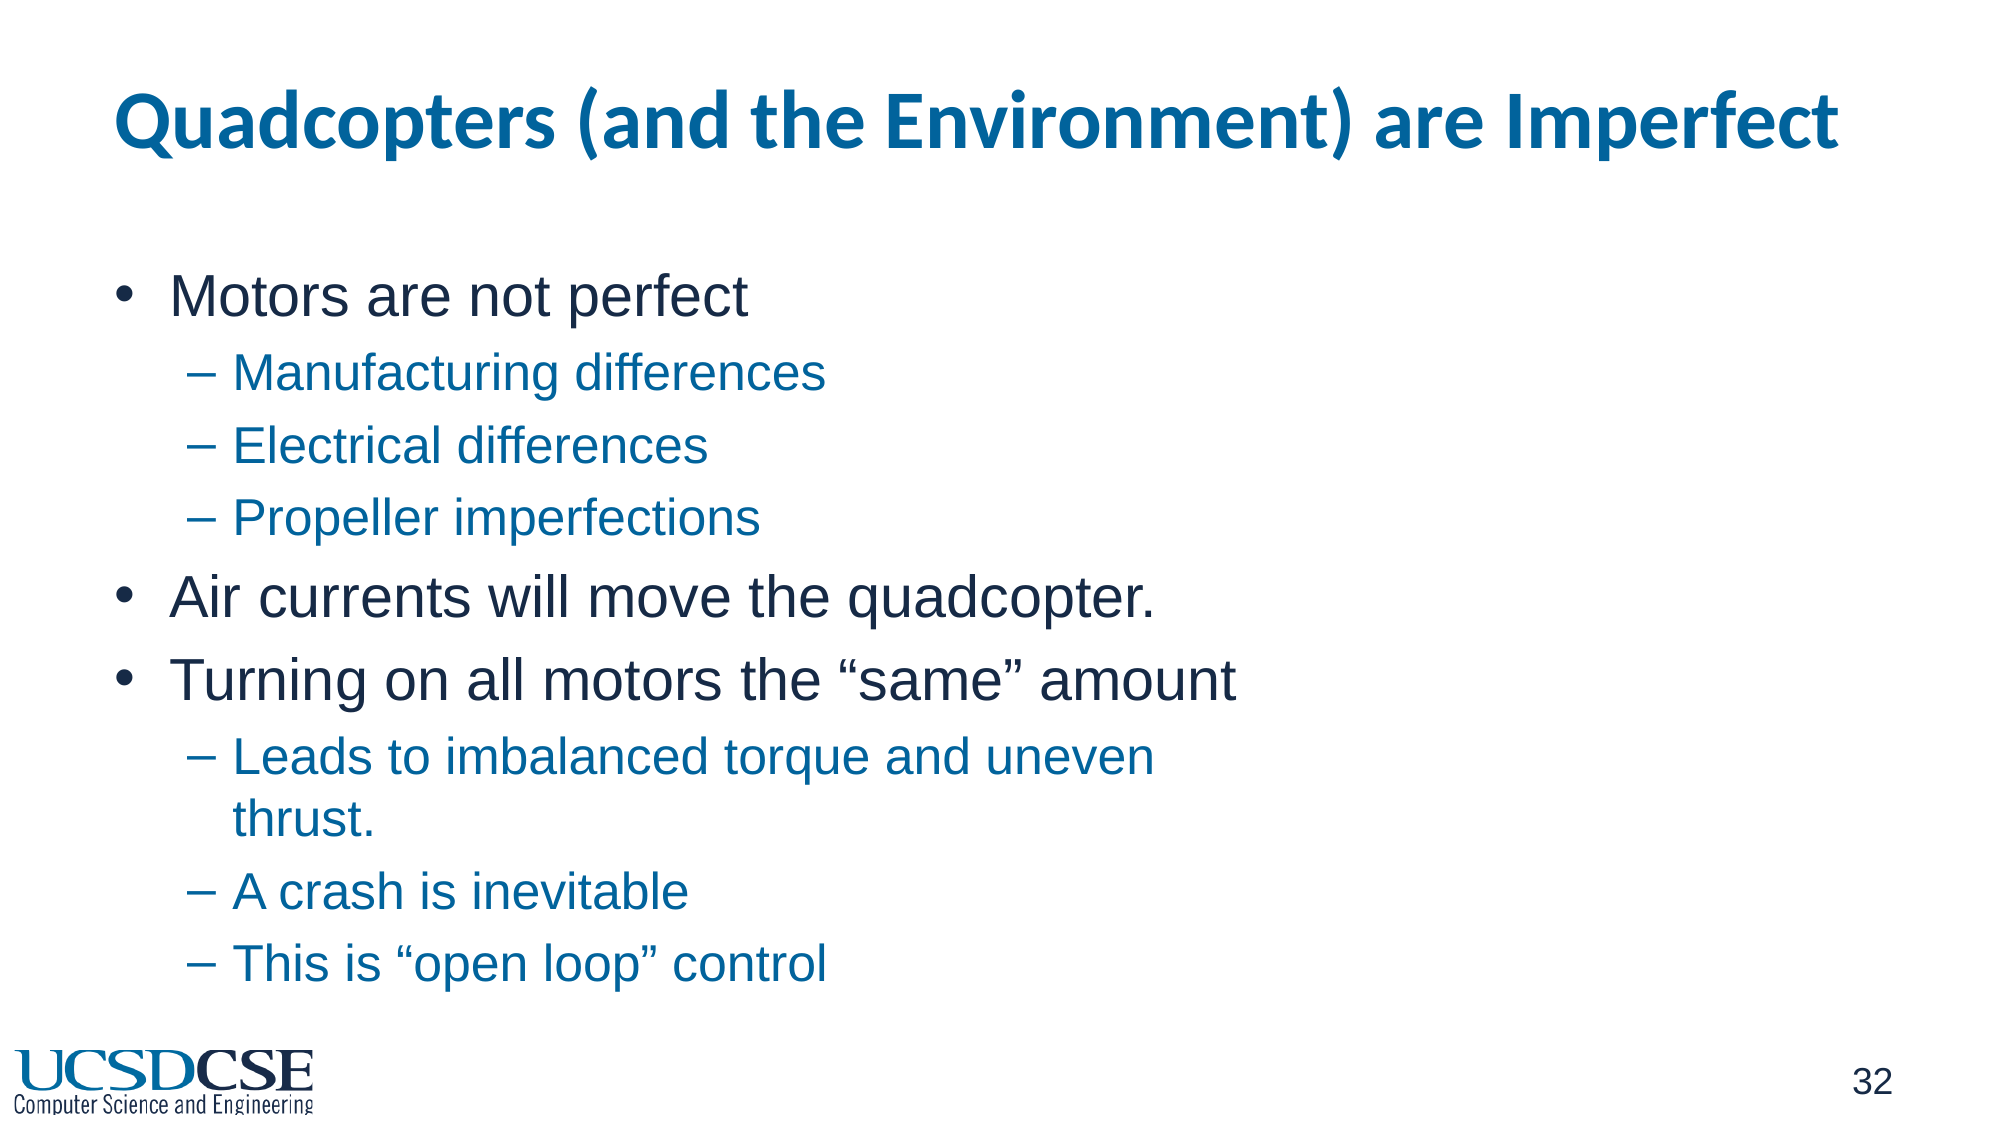

# Quadcopters (and the Environment) are Imperfect
Motors are not perfect
Manufacturing differences
Electrical differences
Propeller imperfections
Air currents will move the quadcopter.
Turning on all motors the “same” amount
Leads to imbalanced torque and uneven thrust.
A crash is inevitable
This is “open loop” control